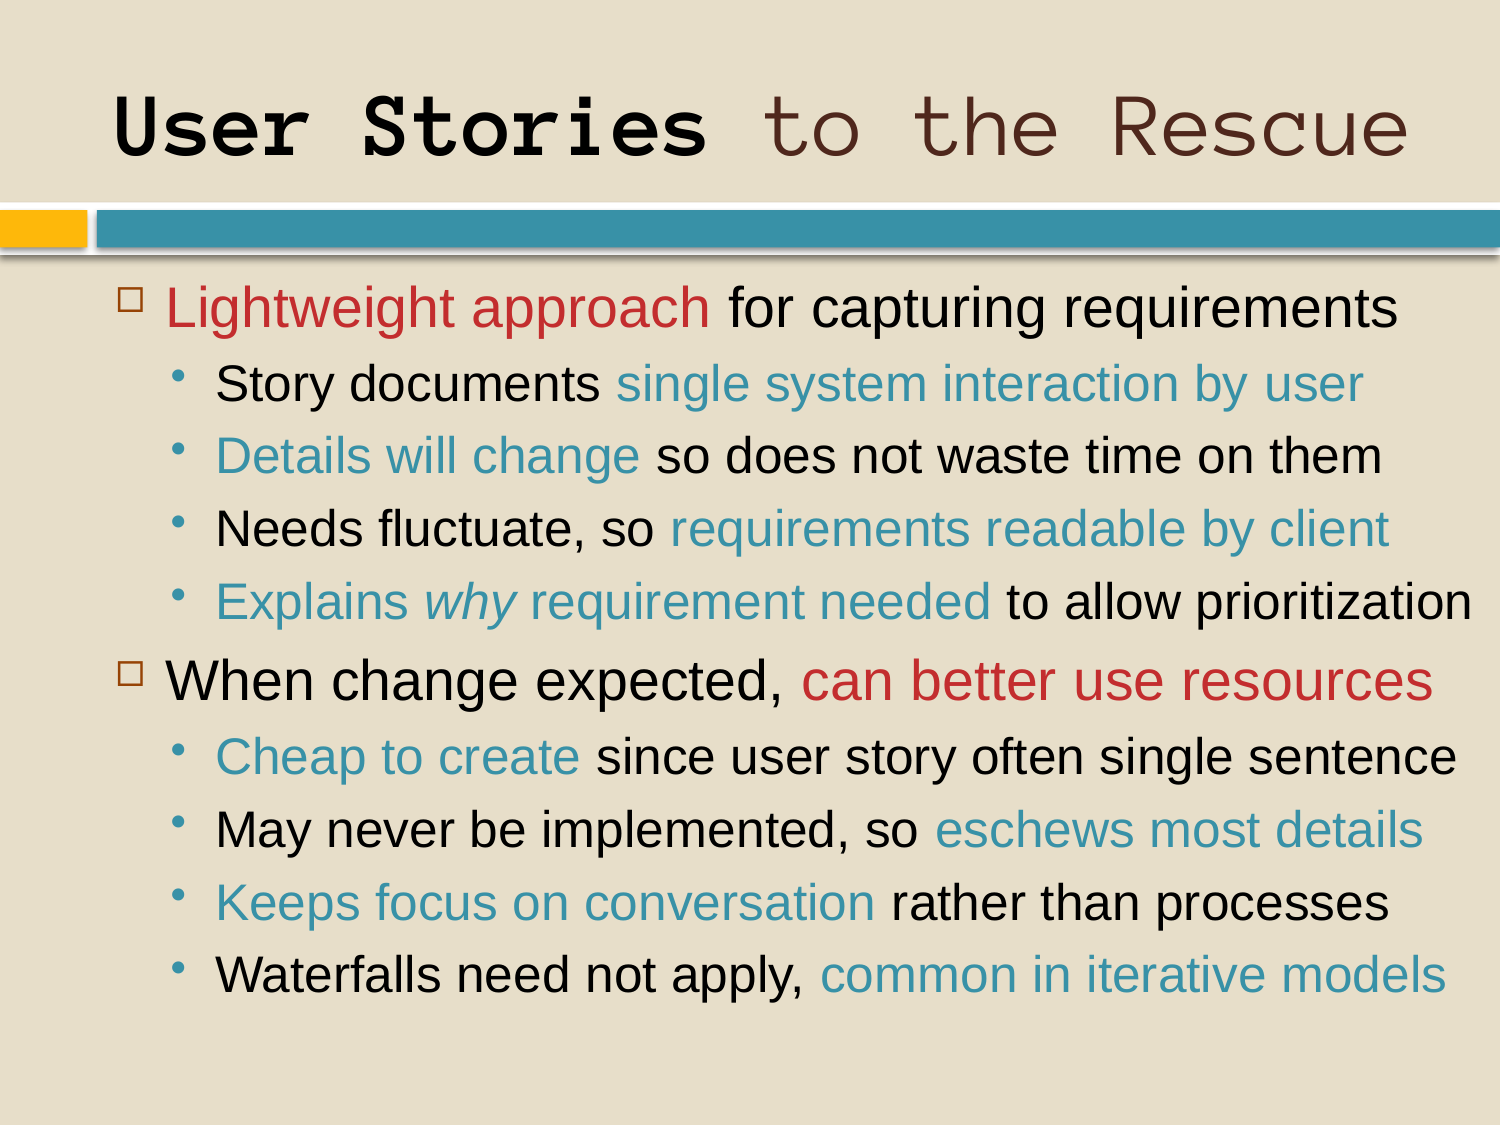

# User Stories to the Rescue
Lightweight approach for capturing requirements
Story documents single system interaction by user
Details will change so does not waste time on them
Needs fluctuate, so requirements readable by client
Explains why requirement needed to allow prioritization
When change expected, can better use resources
Cheap to create since user story often single sentence
May never be implemented, so eschews most details
Keeps focus on conversation rather than processes
Waterfalls need not apply, common in iterative models